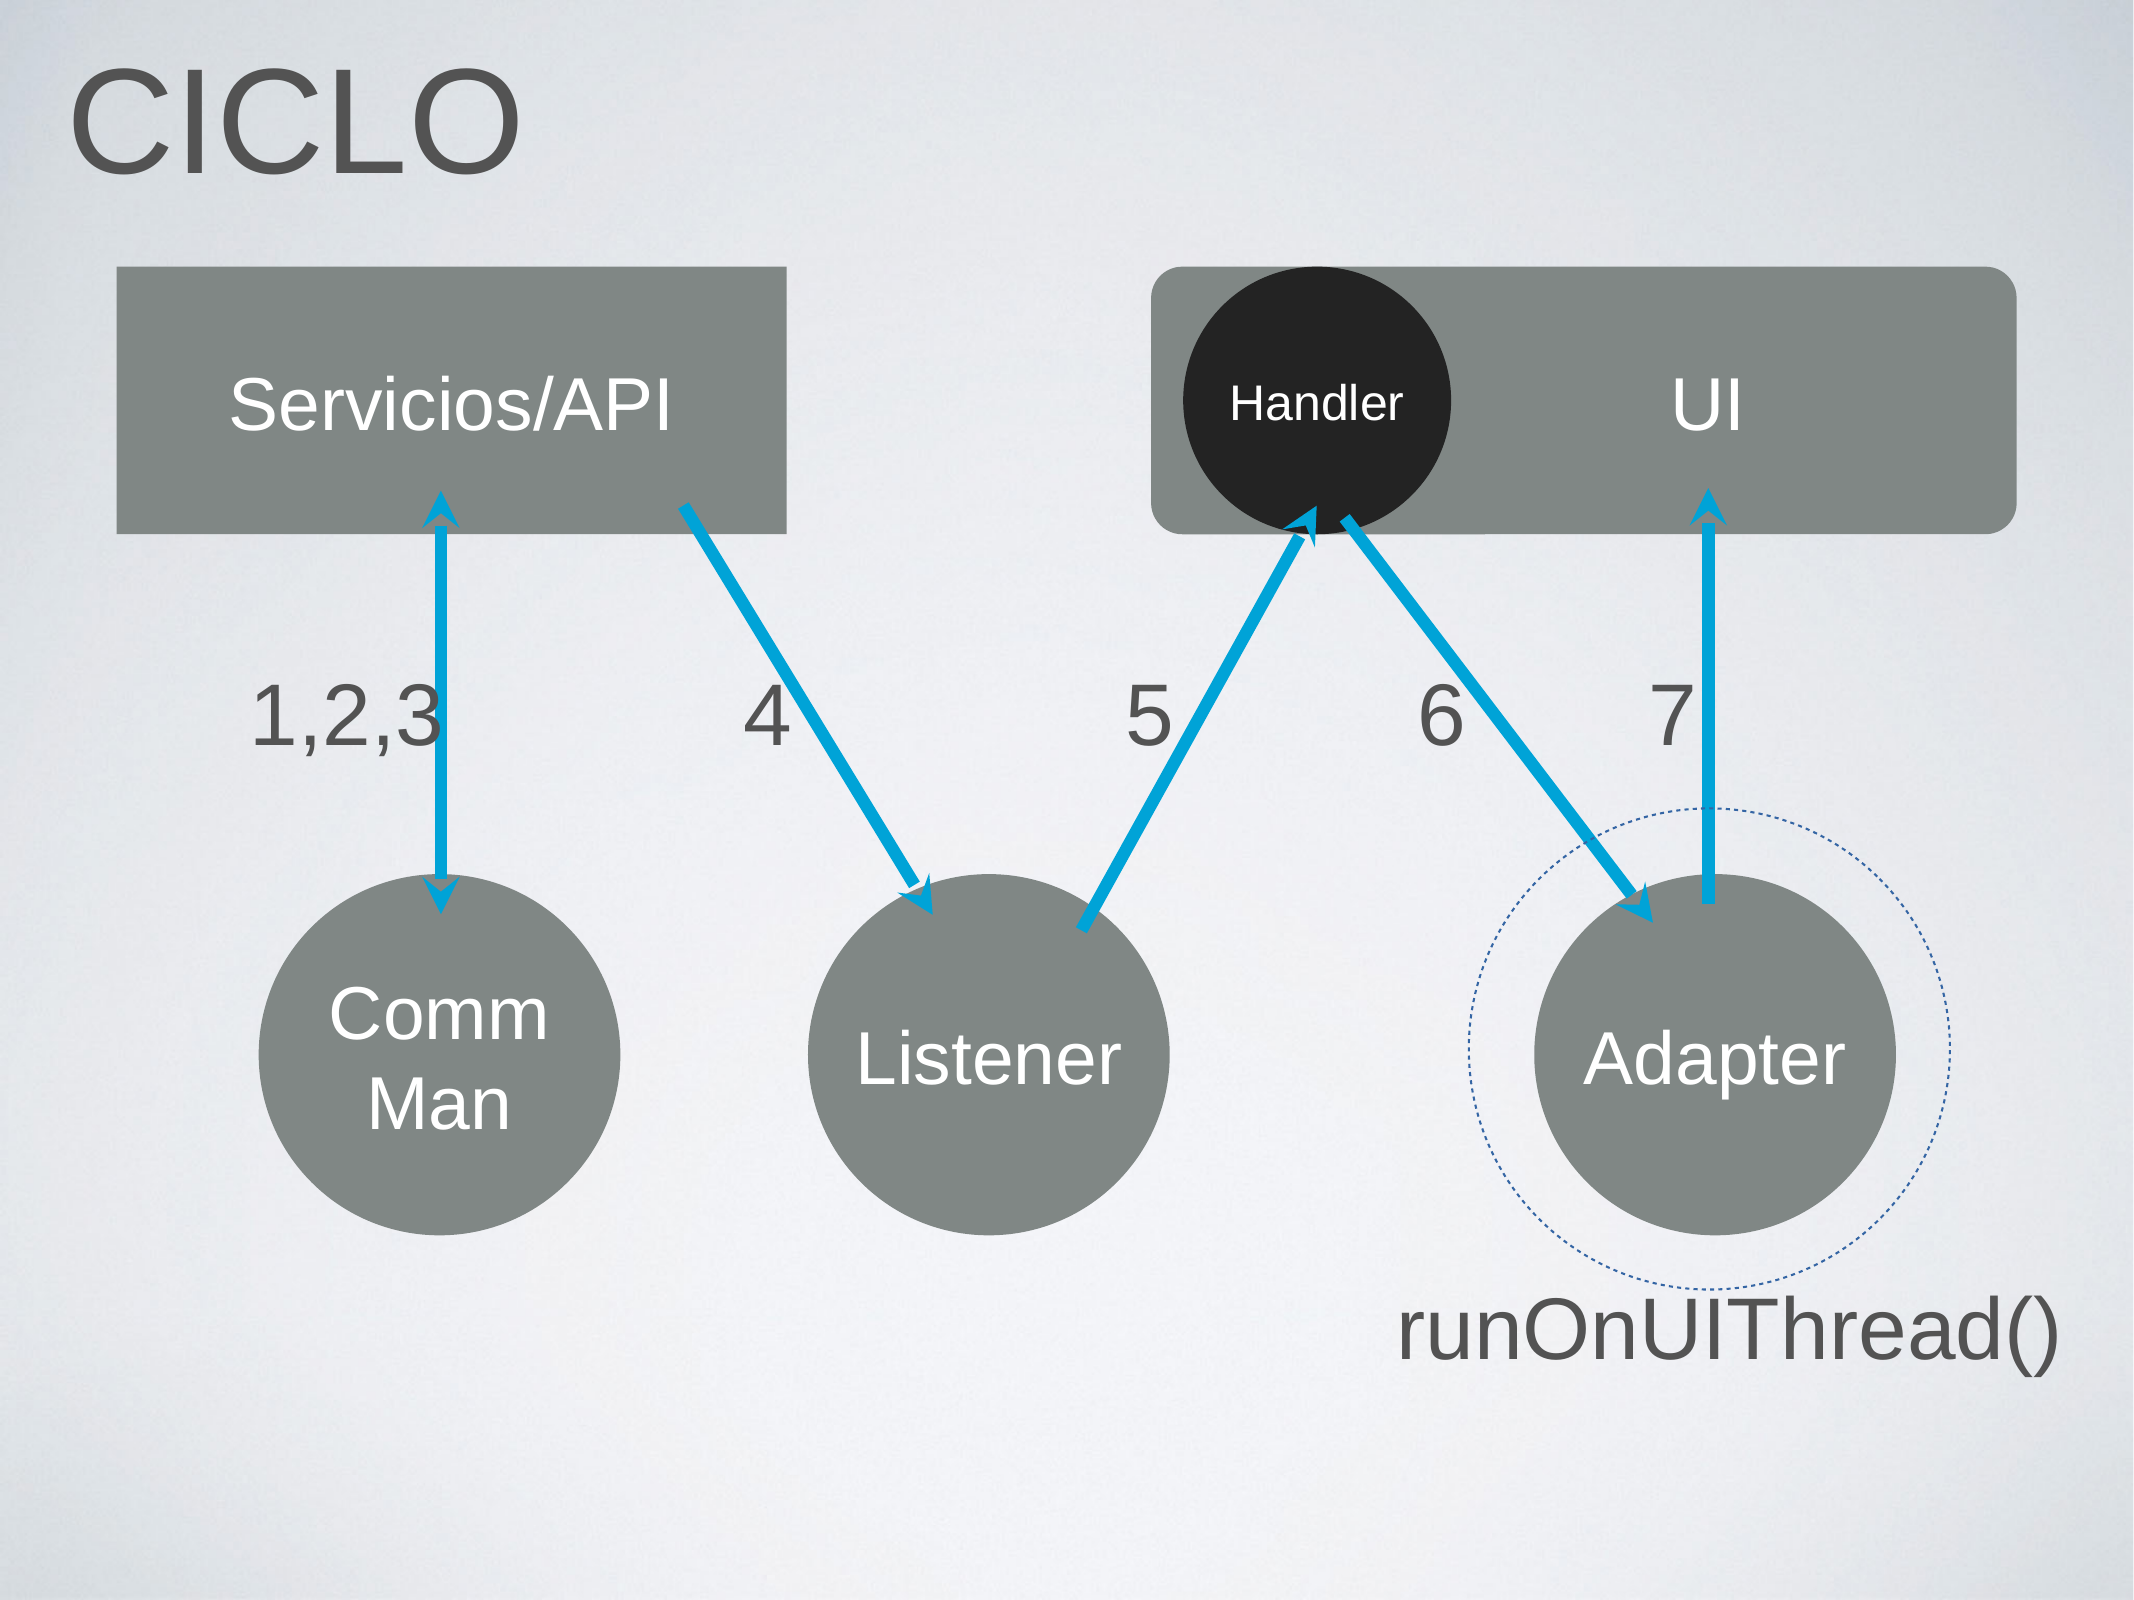

# CICLO
Servicios/API
            UI
Handler

1,2,3
4
5
6
7

Comm
Man
Listener
Adapter
runOnUIThread()